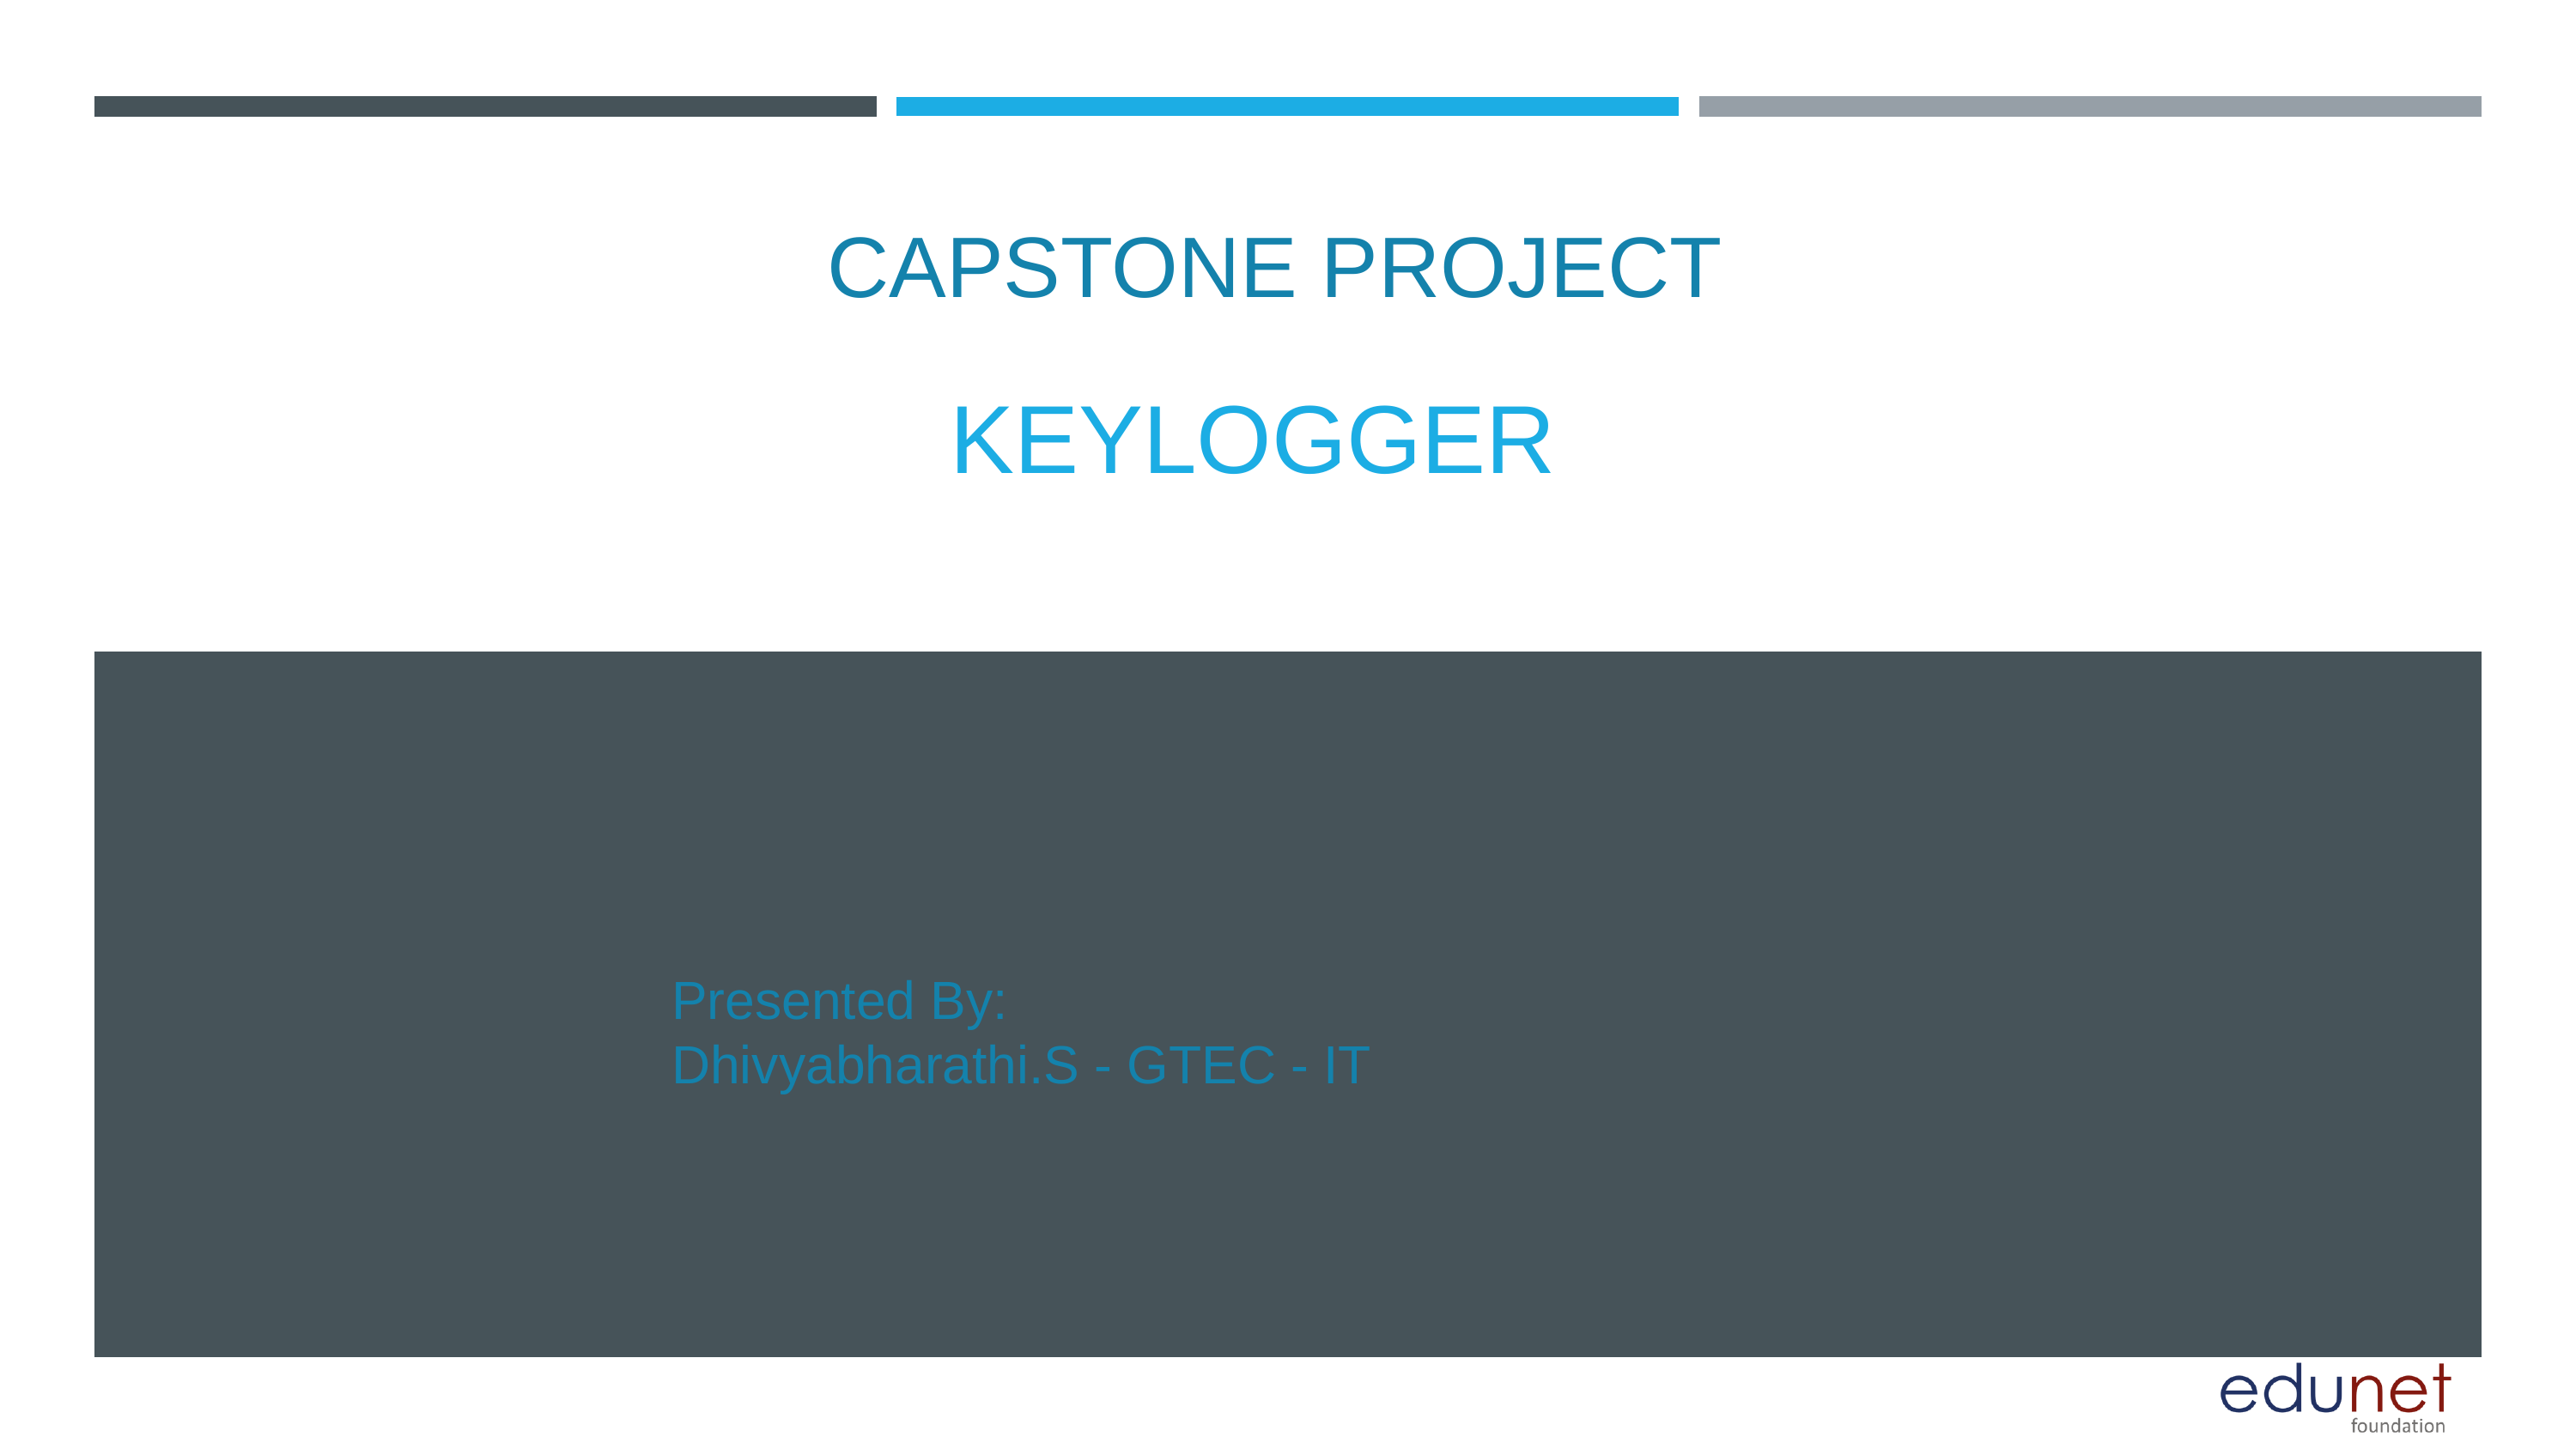

CAPSTONE PROJECT
KEYLOGGER

Presented By:
Dhivyabharathi.S - GTEC - IT